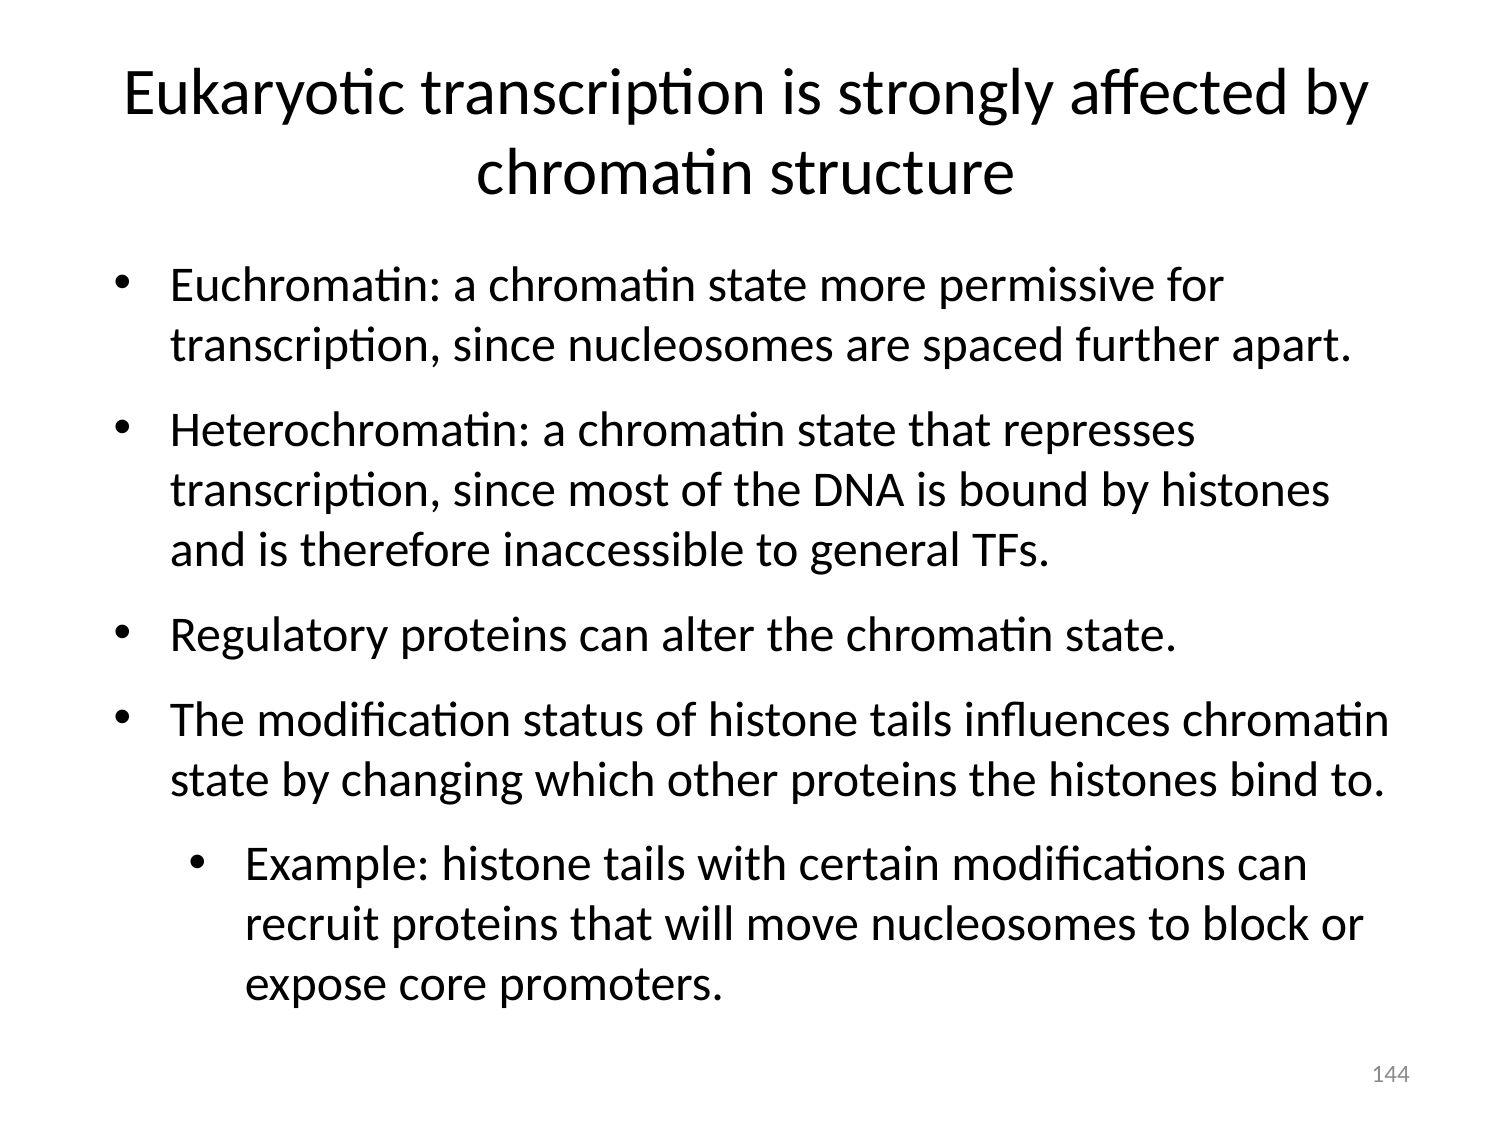

Eukaryotic transcription is strongly affected by chromatin structure
Euchromatin: a chromatin state more permissive for transcription, since nucleosomes are spaced further apart.
Heterochromatin: a chromatin state that represses transcription, since most of the DNA is bound by histones and is therefore inaccessible to general TFs.
Regulatory proteins can alter the chromatin state.
The modification status of histone tails influences chromatin state by changing which other proteins the histones bind to.
Example: histone tails with certain modifications can recruit proteins that will move nucleosomes to block or expose core promoters.
144